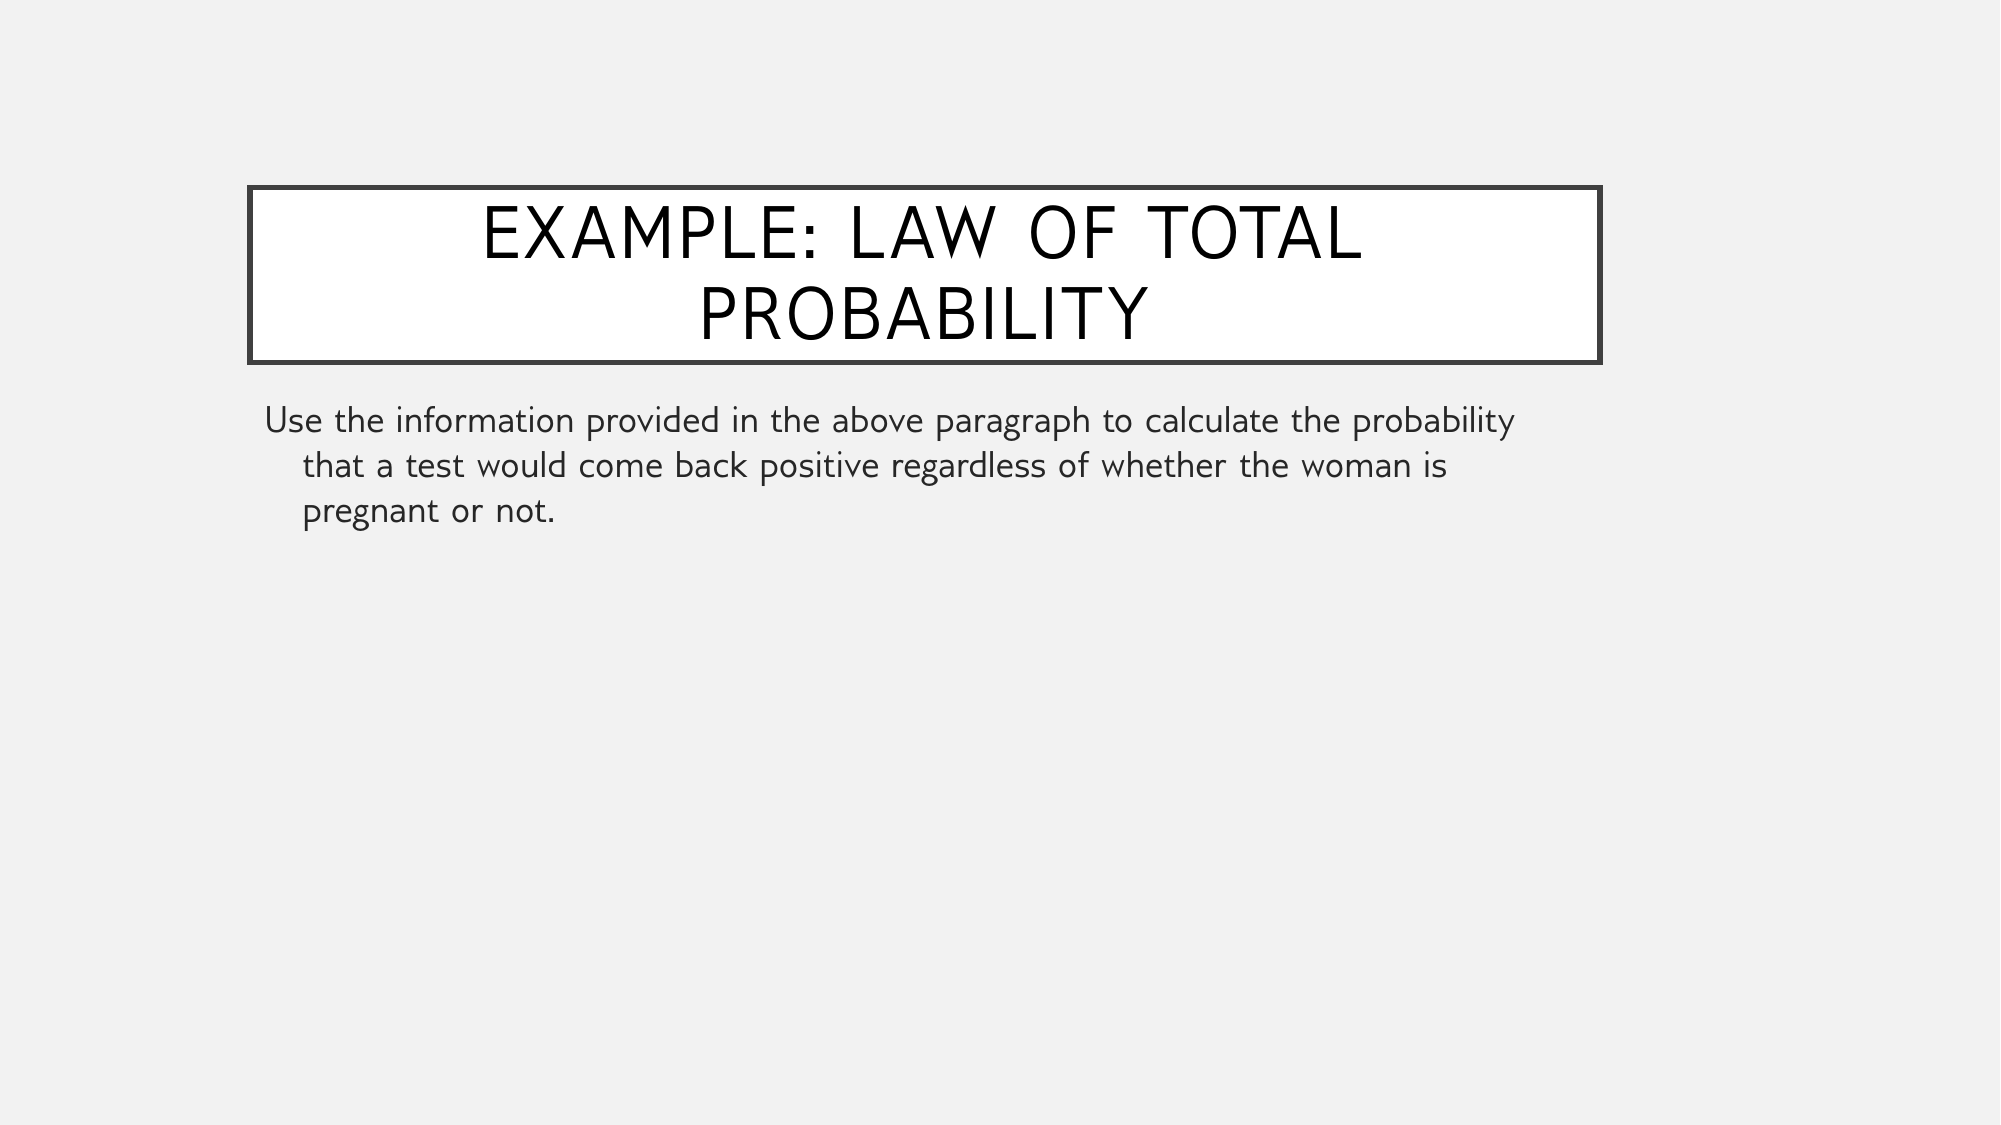

Example: Law of Total Probability
Use the information provided in the above paragraph to calculate the probability that a test would come back positive regardless of whether the woman is pregnant or not.